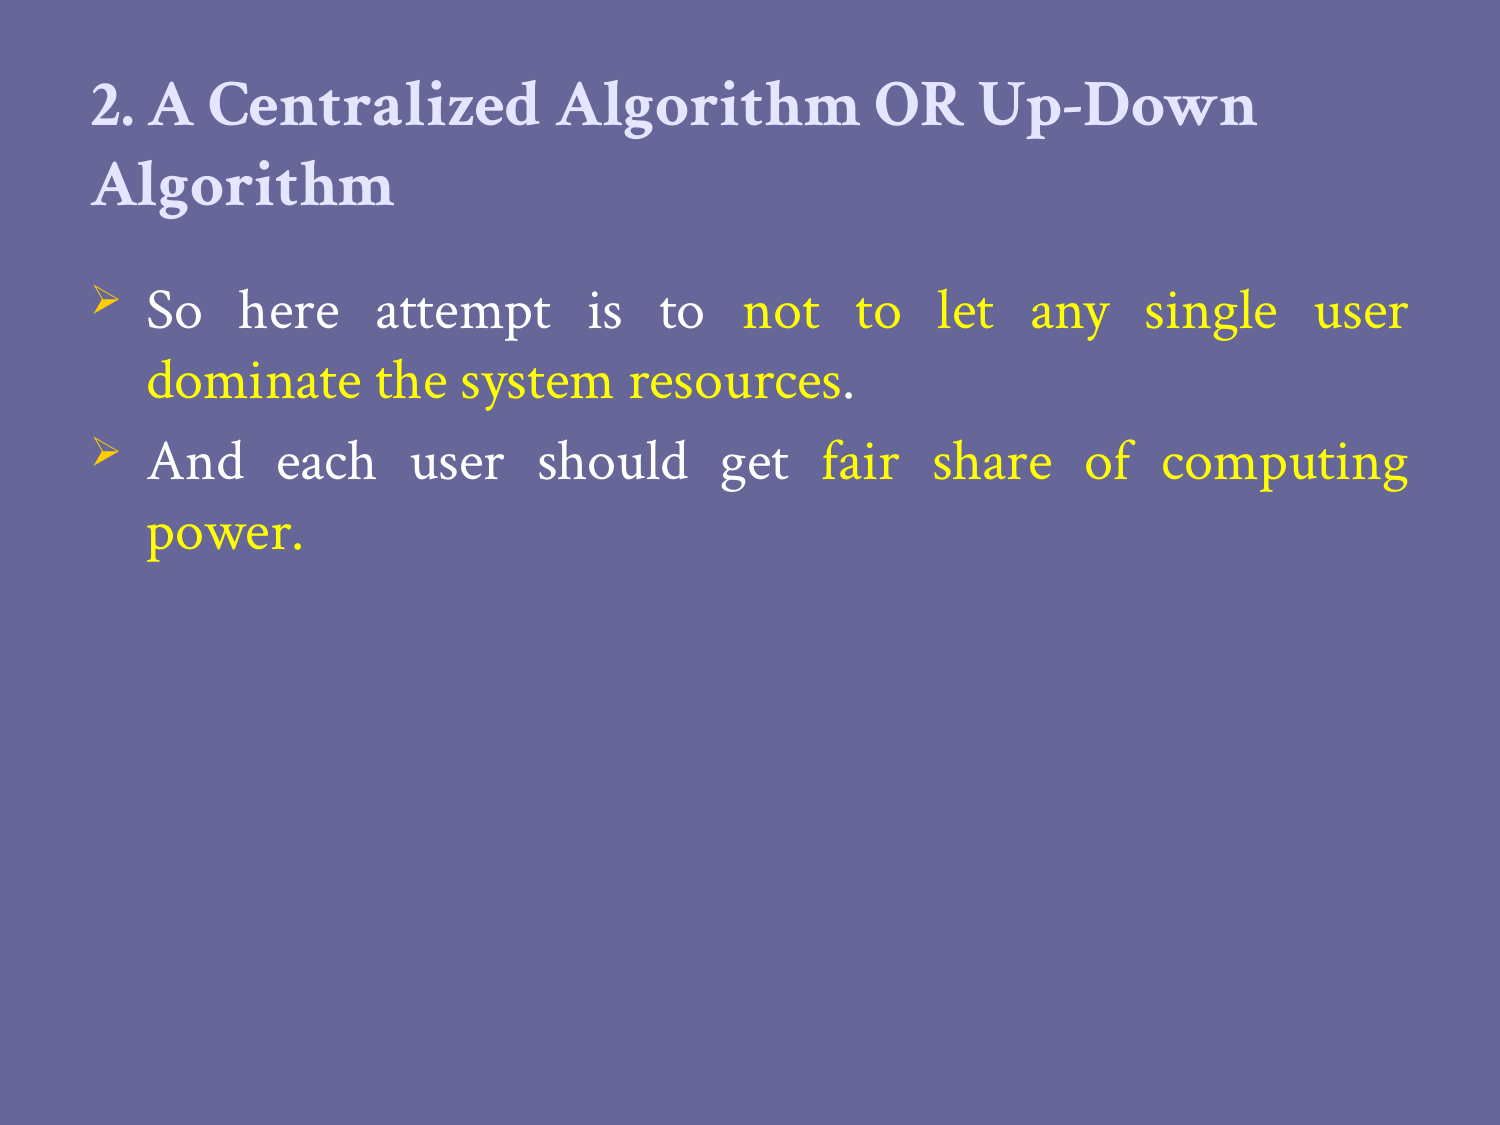

2. A Centralized Algorithm OR Up-Down Algorithm
So here attempt is to not to let any single user dominate the system resources.
And each user should get fair share of computing power.